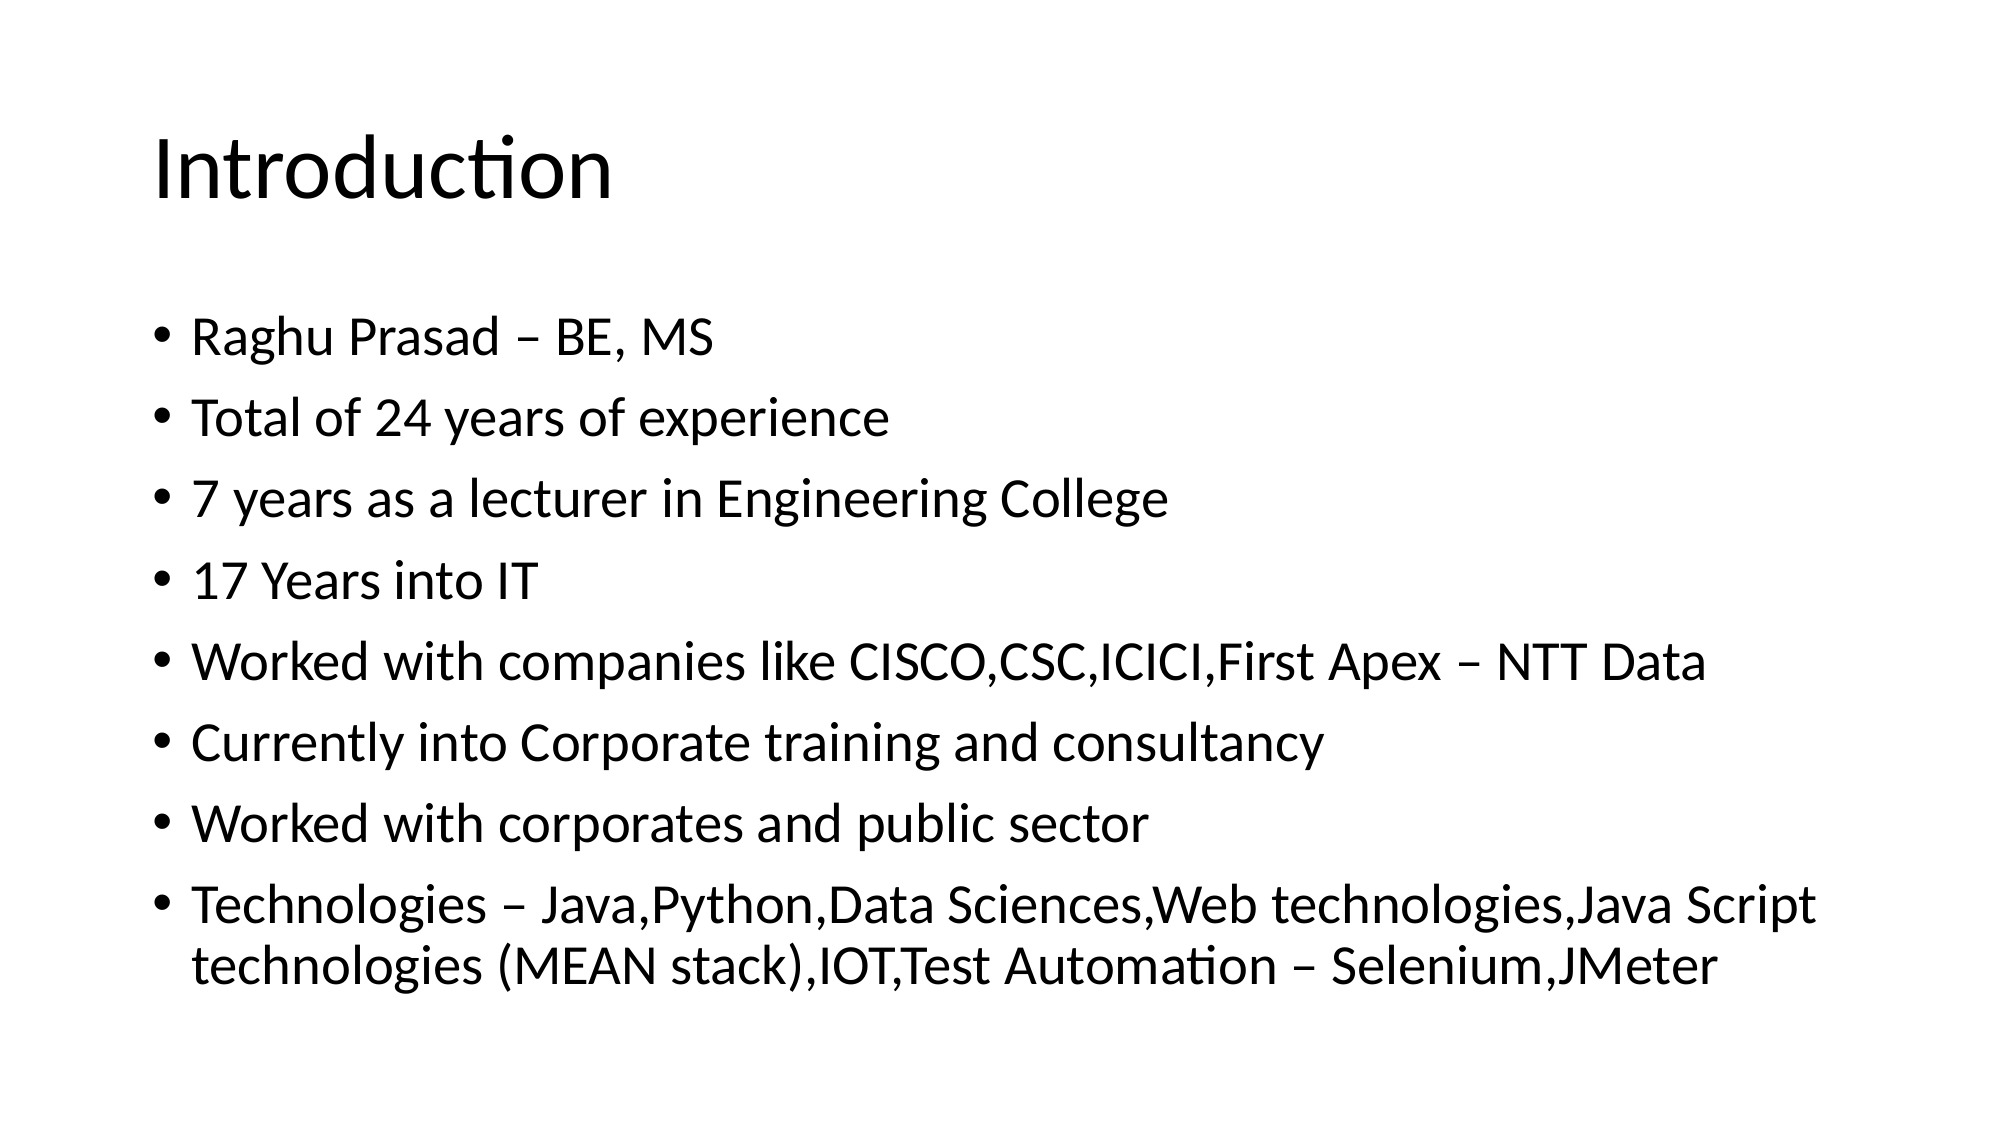

# Introduction
Raghu Prasad – BE, MS
Total of 24 years of experience
7 years as a lecturer in Engineering College
17 Years into IT
Worked with companies like CISCO,CSC,ICICI,First Apex – NTT Data
Currently into Corporate training and consultancy
Worked with corporates and public sector
Technologies – Java,Python,Data Sciences,Web technologies,Java Script technologies (MEAN stack),IOT,Test Automation – Selenium,JMeter